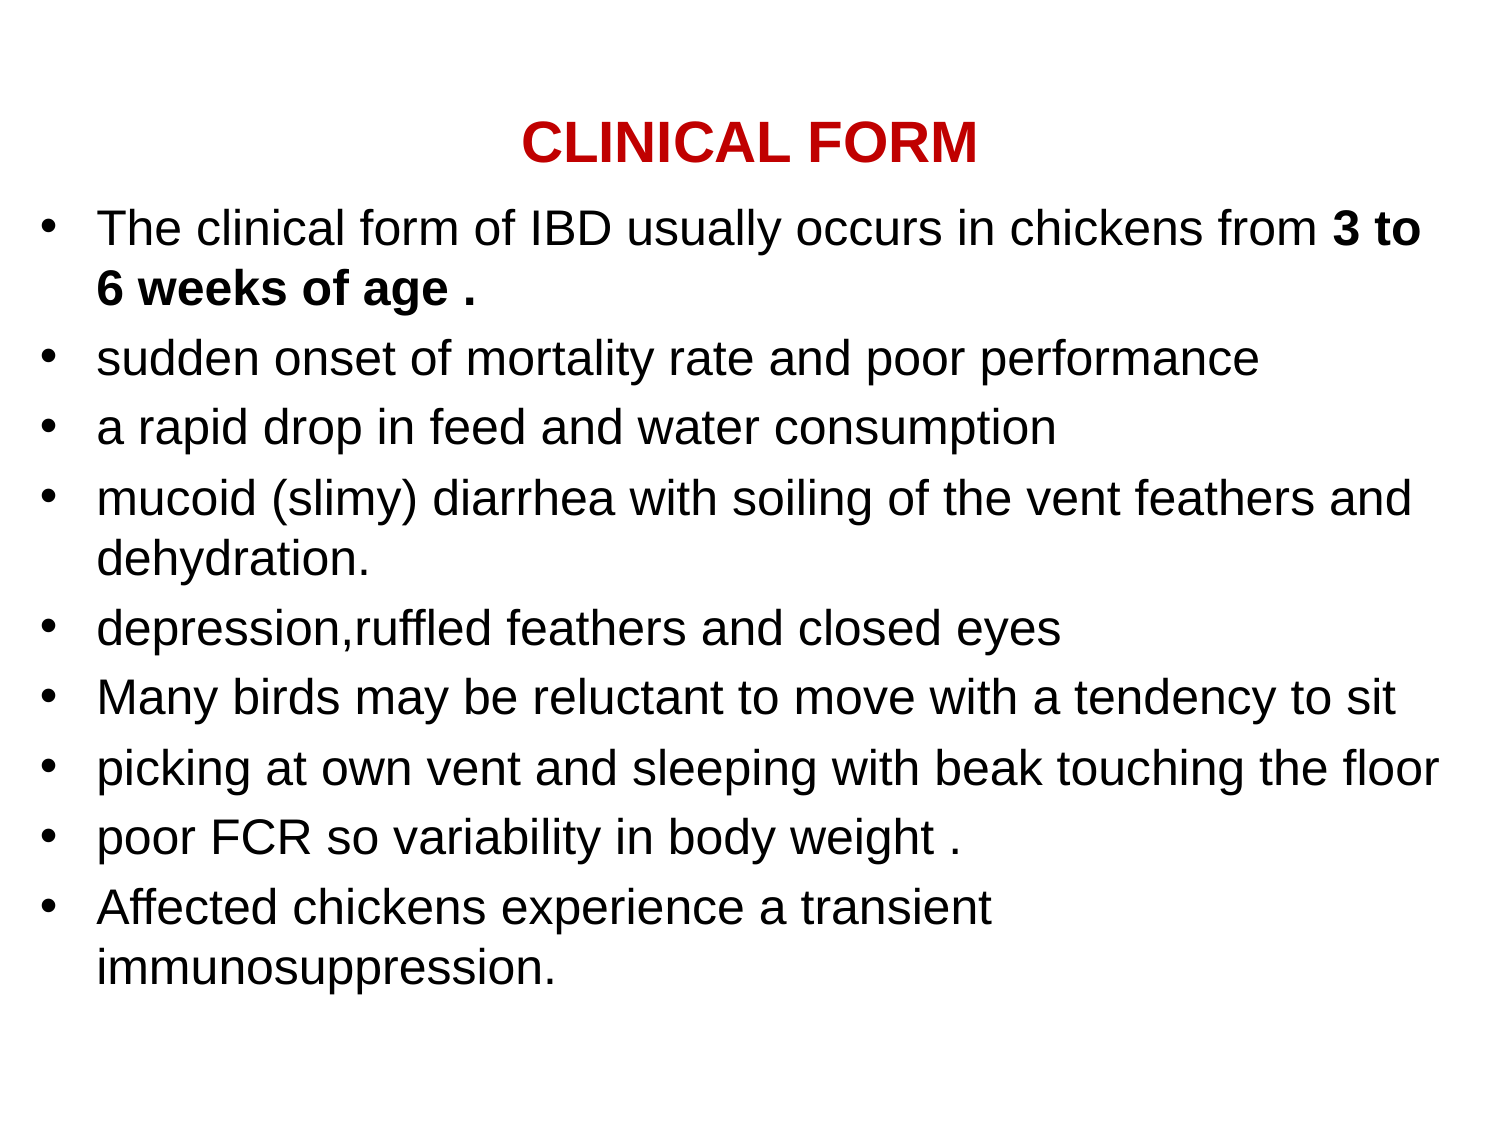

# CLINICAL FORM
The clinical form of IBD usually occurs in chickens from 3 to 6 weeks of age .
sudden onset of mortality rate and poor performance
a rapid drop in feed and water consumption
mucoid (slimy) diarrhea with soiling of the vent feathers and dehydration.
depression,ruffled feathers and closed eyes
Many birds may be reluctant to move with a tendency to sit
picking at own vent and sleeping with beak touching the floor
poor FCR so variability in body weight .
Affected chickens experience a transient immunosuppression.